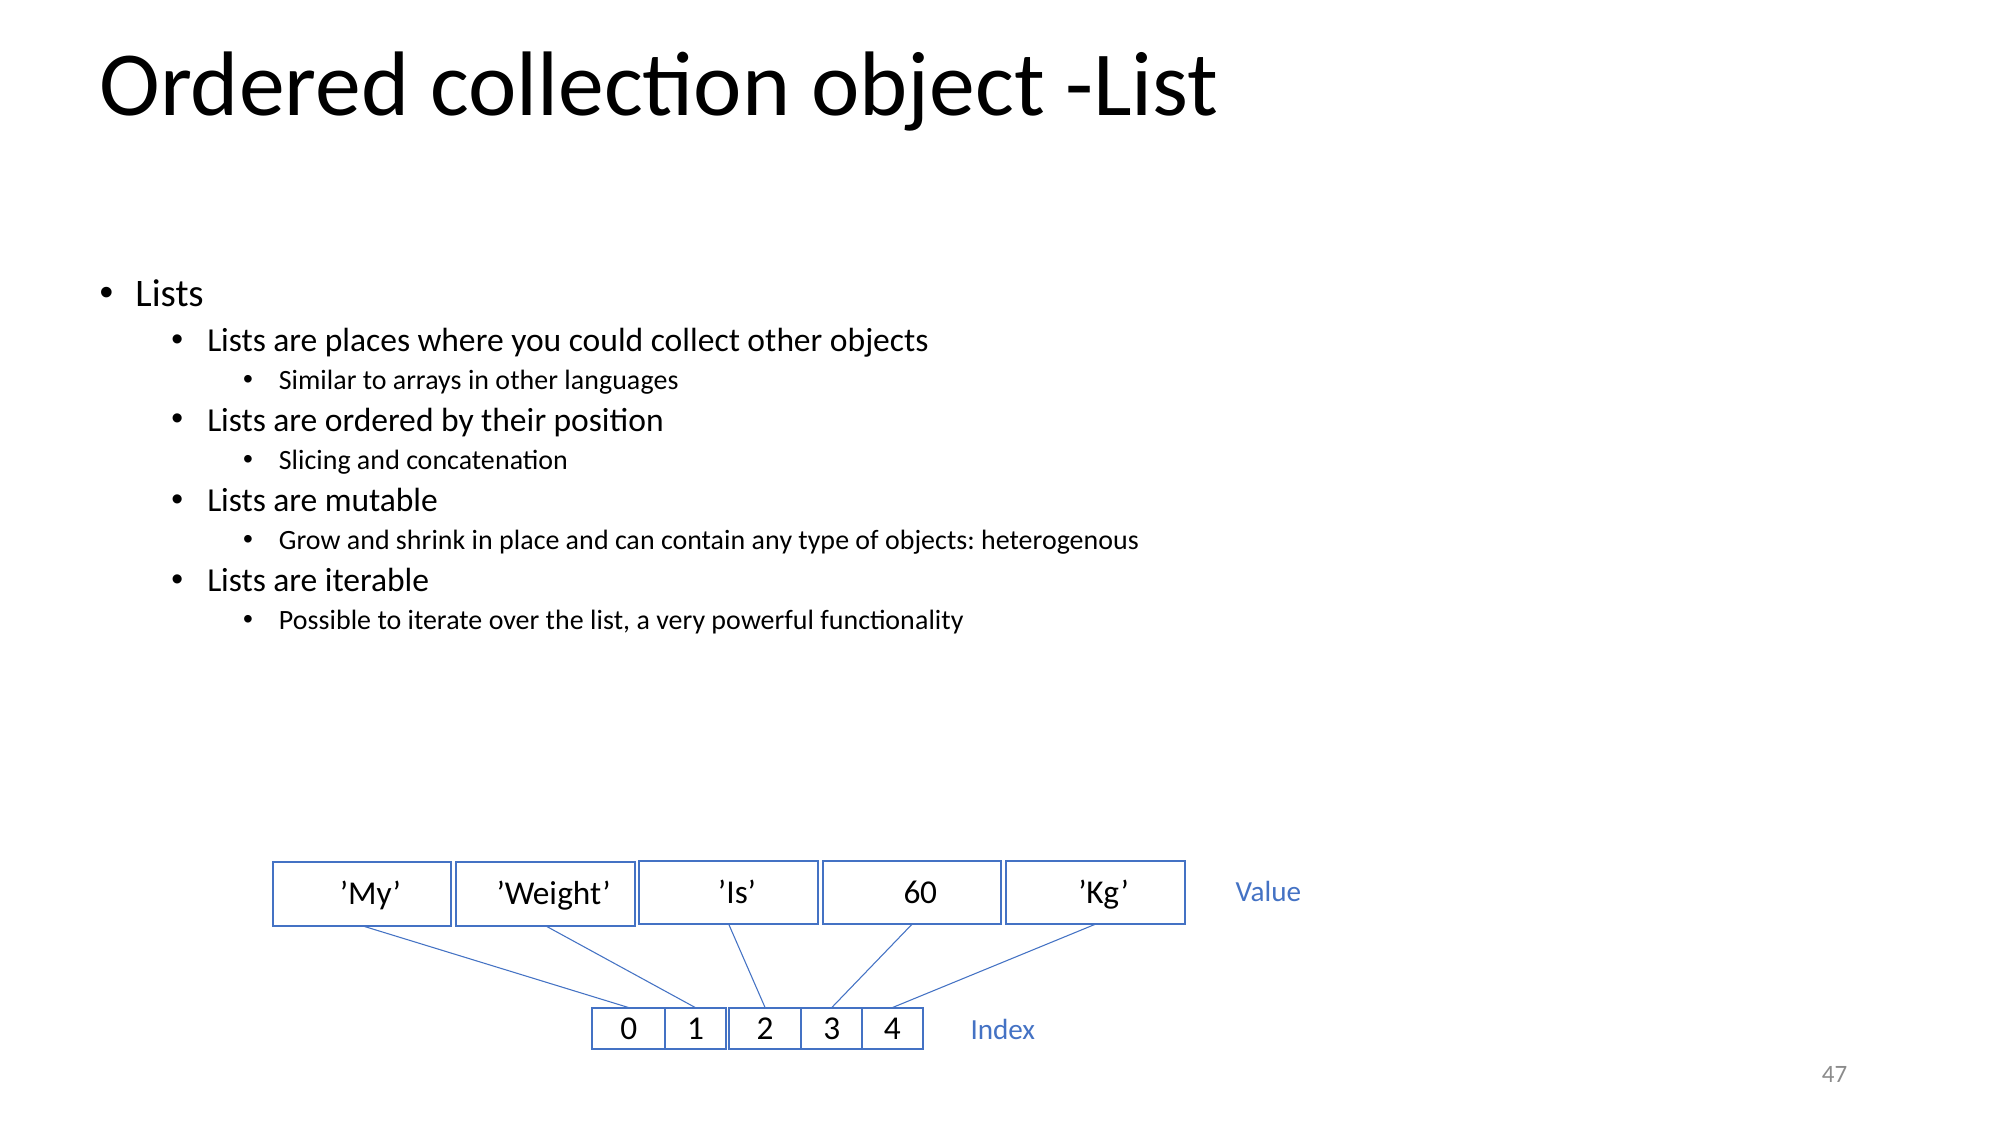

# Ordered collection object -List
Lists
Lists are places where you could collect other objects
Similar to arrays in other languages
Lists are ordered by their position
Slicing and concatenation
Lists are mutable
Grow and shrink in place and can contain any type of objects: heterogenous
Lists are iterable
Possible to iterate over the list, a very powerful functionality
’’’Is’
’’60
’’’Kg’
’’’My’
’’’Weight’
Value
Index
0
1
2
3
4
47